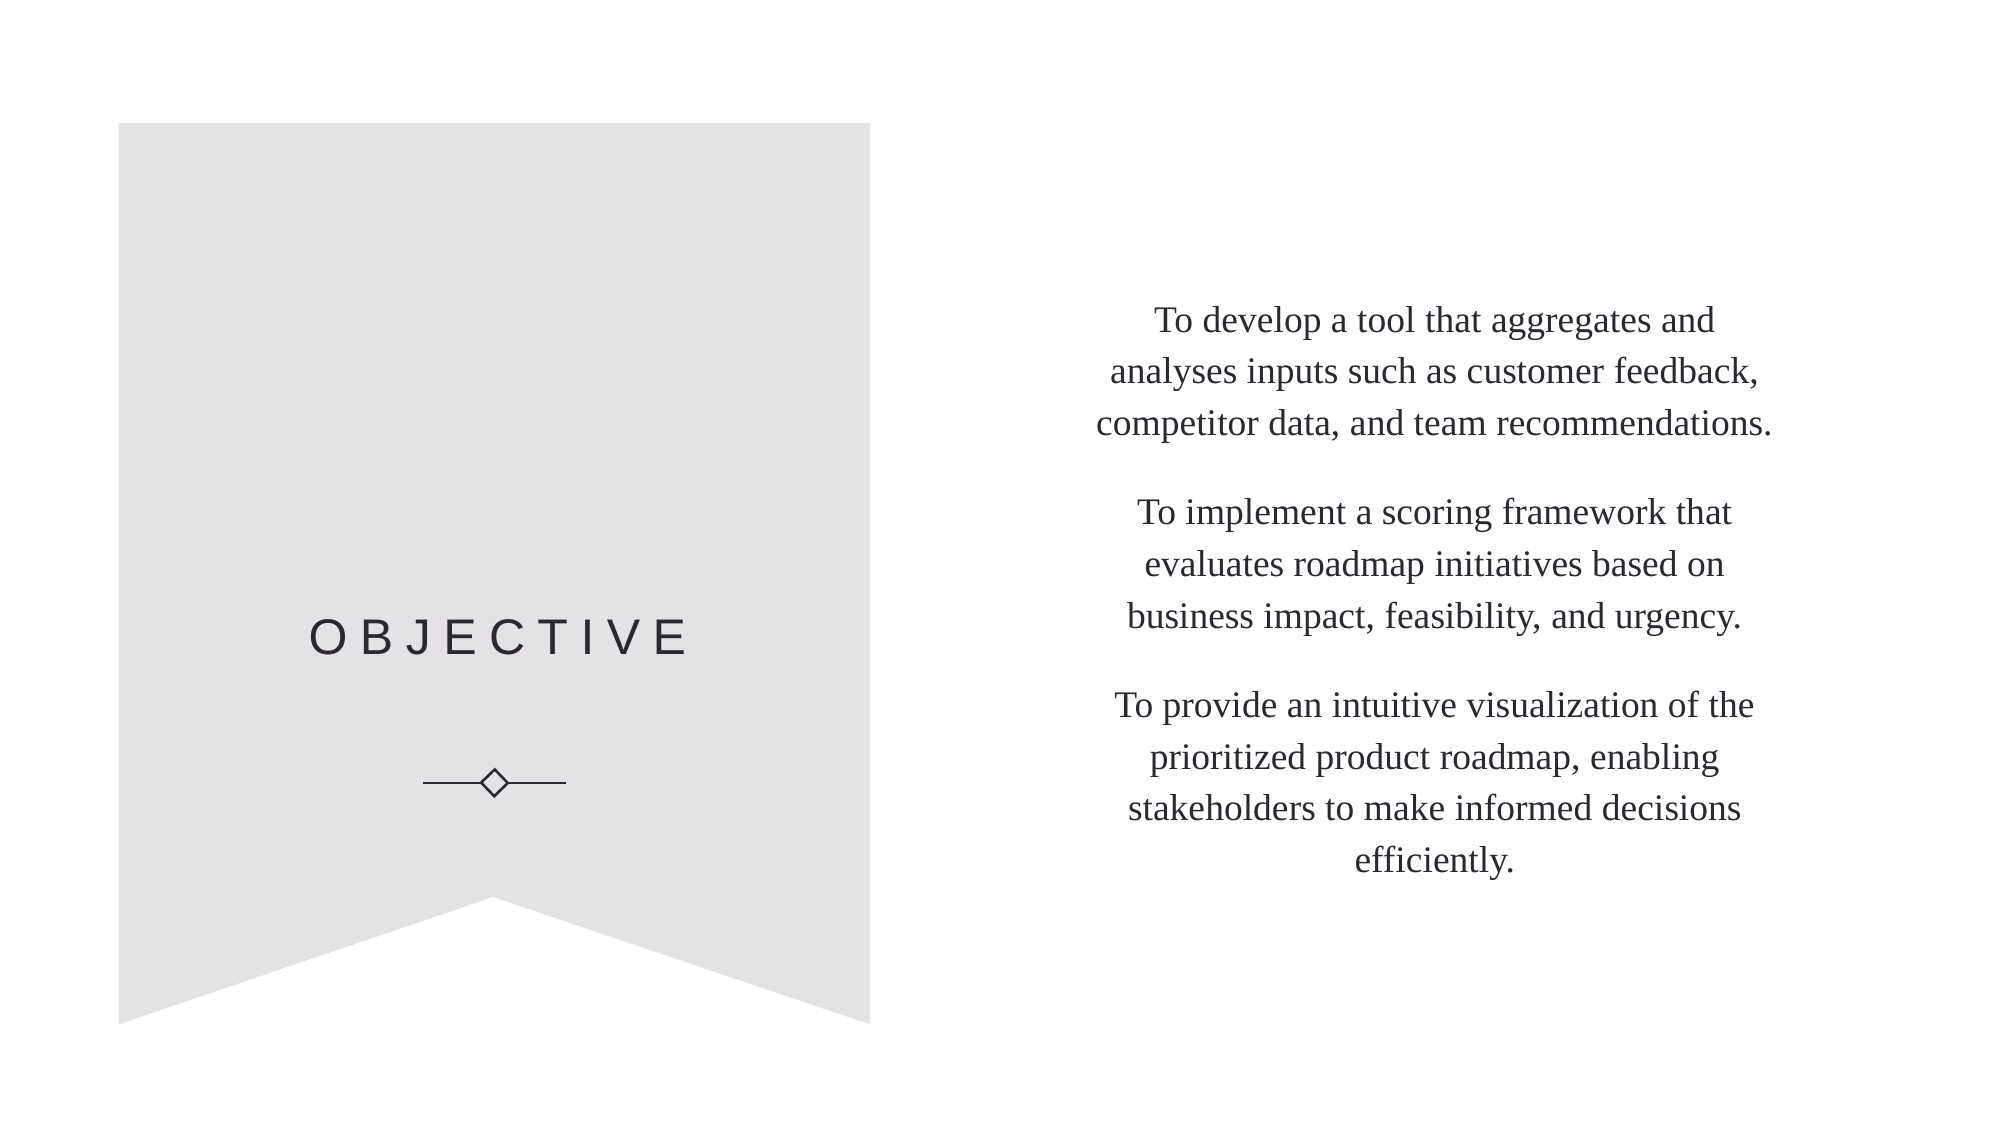

To develop a tool that aggregates and analyses inputs such as customer feedback, competitor data, and team recommendations.
To implement a scoring framework that evaluates roadmap initiatives based on business impact, feasibility, and urgency.
To provide an intuitive visualization of the prioritized product roadmap, enabling stakeholders to make informed decisions efficiently.
# objective